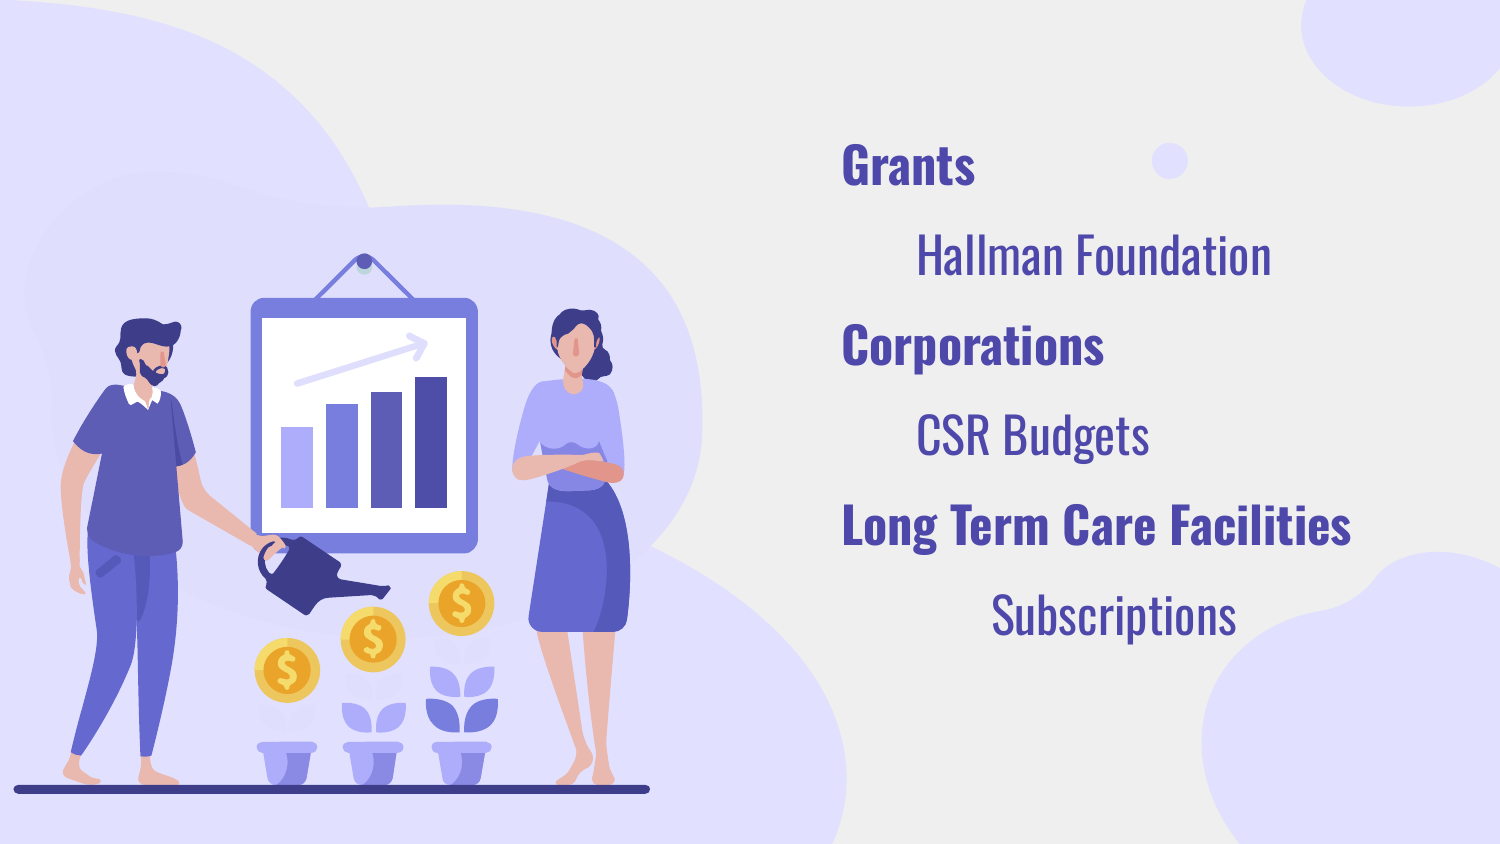

# Grants
Hallman Foundation
Corporations
CSR Budgets
Long Term Care Facilities
	Subscriptions